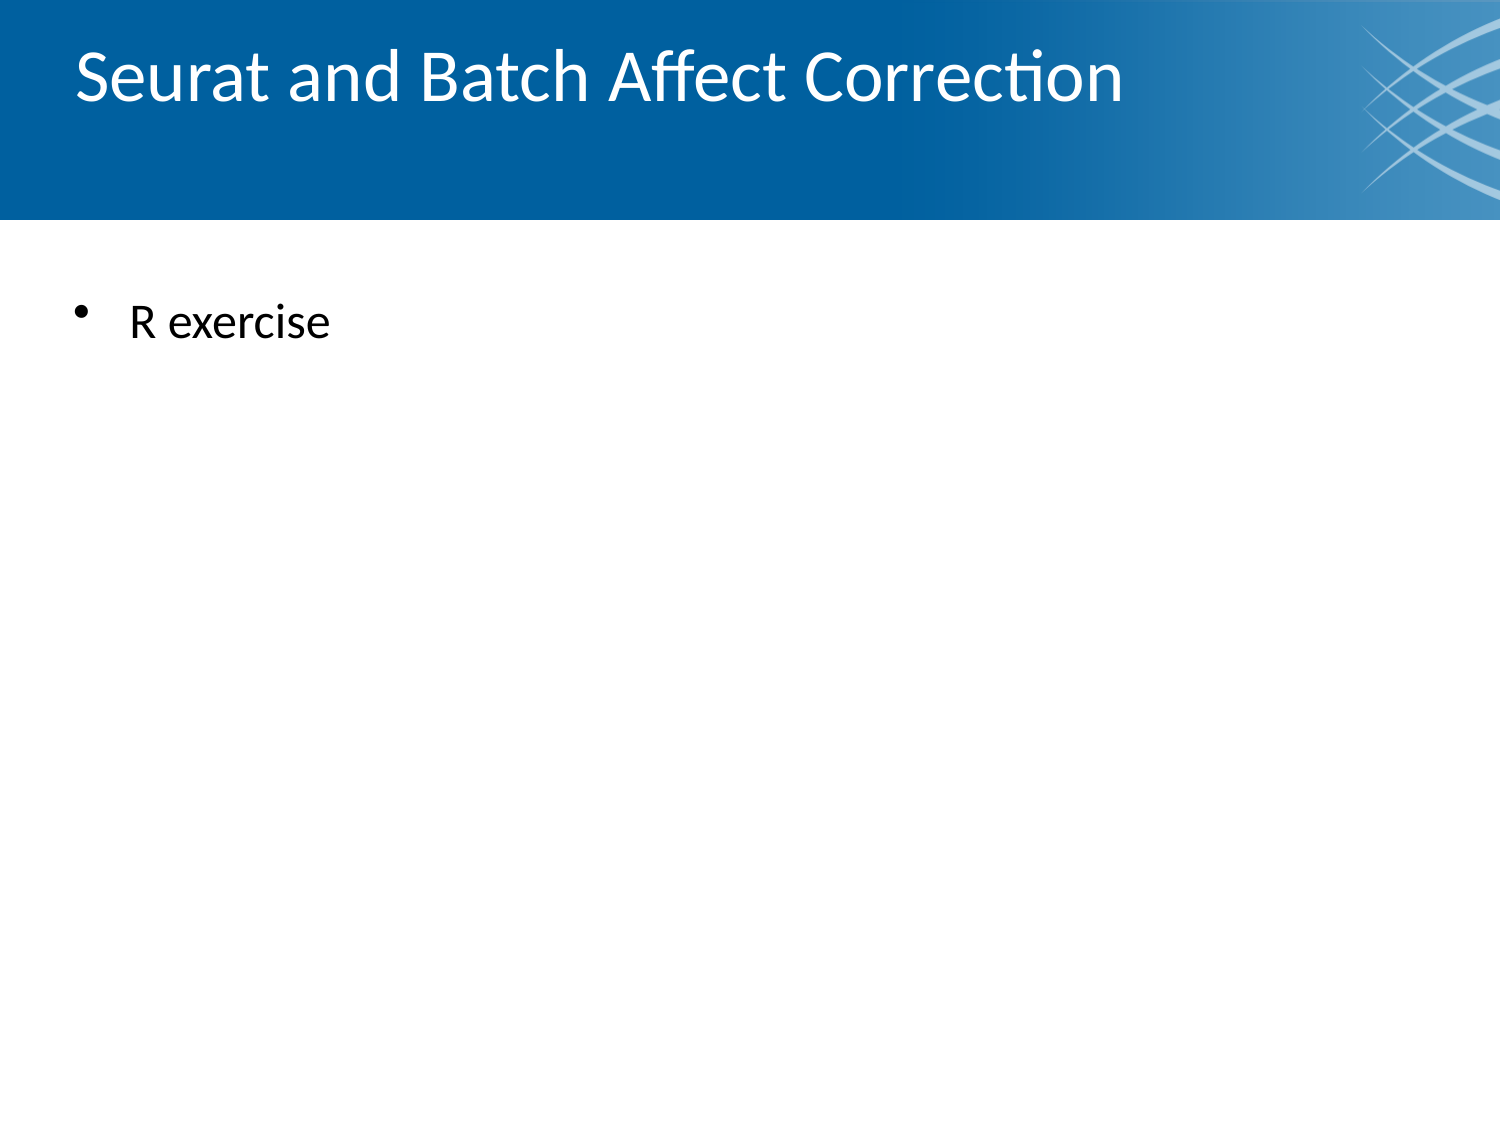

# Seurat and Batch Affect Correction
R exercise